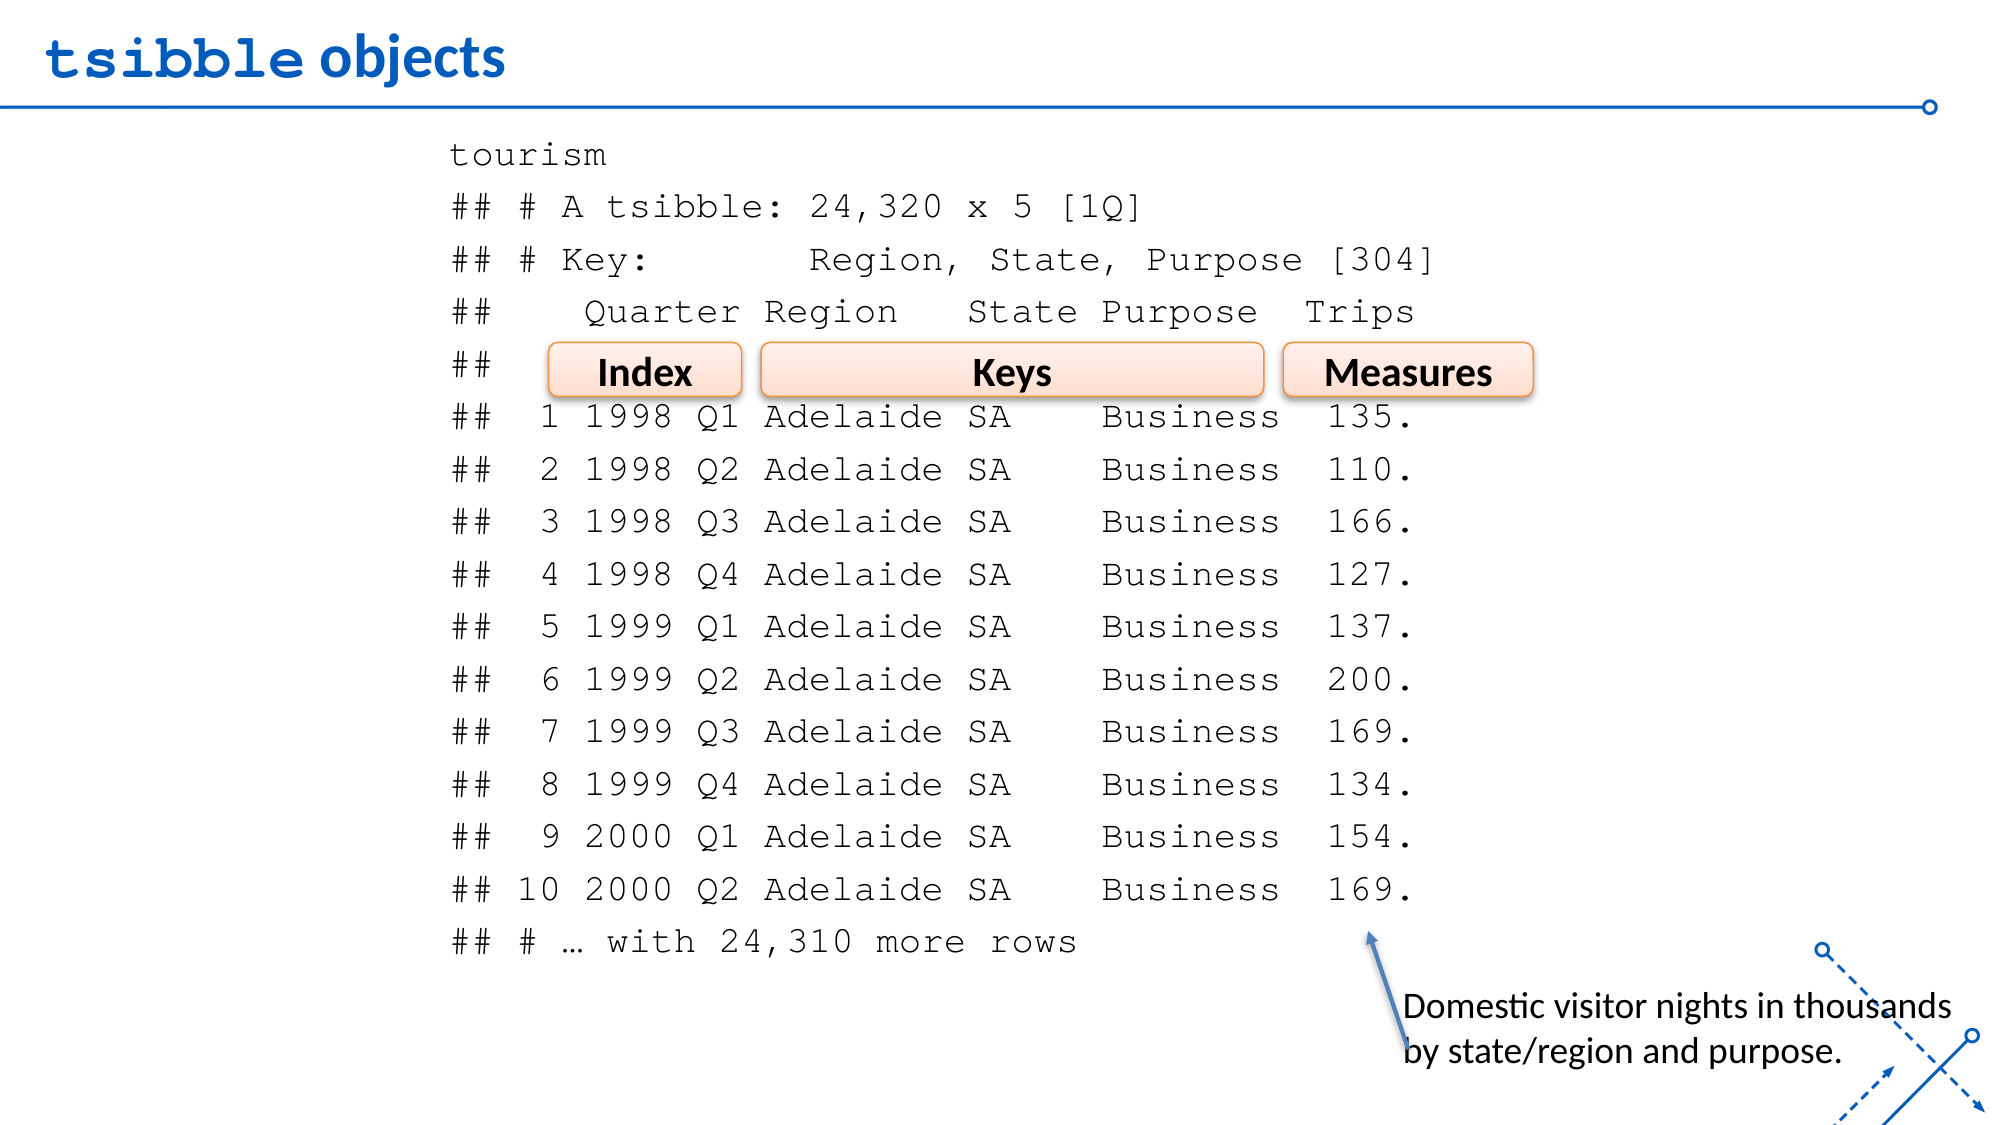

# tsibble objects
tourism
## # A tsibble: 24,320 x 5 [1Q]
## # Key:       Region, State, Purpose [304]
##    Quarter Region   State Purpose  Trips
##      <qtr> <chr>    <chr> <chr>    <dbl>
##  1 1998 Q1 Adelaide SA    Business  135.
##  2 1998 Q2 Adelaide SA    Business  110.
##  3 1998 Q3 Adelaide SA    Business  166.
##  4 1998 Q4 Adelaide SA    Business  127.
##  5 1999 Q1 Adelaide SA    Business  137.
##  6 1999 Q2 Adelaide SA    Business  200.
##  7 1999 Q3 Adelaide SA    Business  169.
##  8 1999 Q4 Adelaide SA    Business  134.
##  9 2000 Q1 Adelaide SA    Business  154.
## 10 2000 Q2 Adelaide SA    Business  169.
## # … with 24,310 more rows
Index
Keys
Measures
Domestic visitor nights in thousands by state/region and purpose.